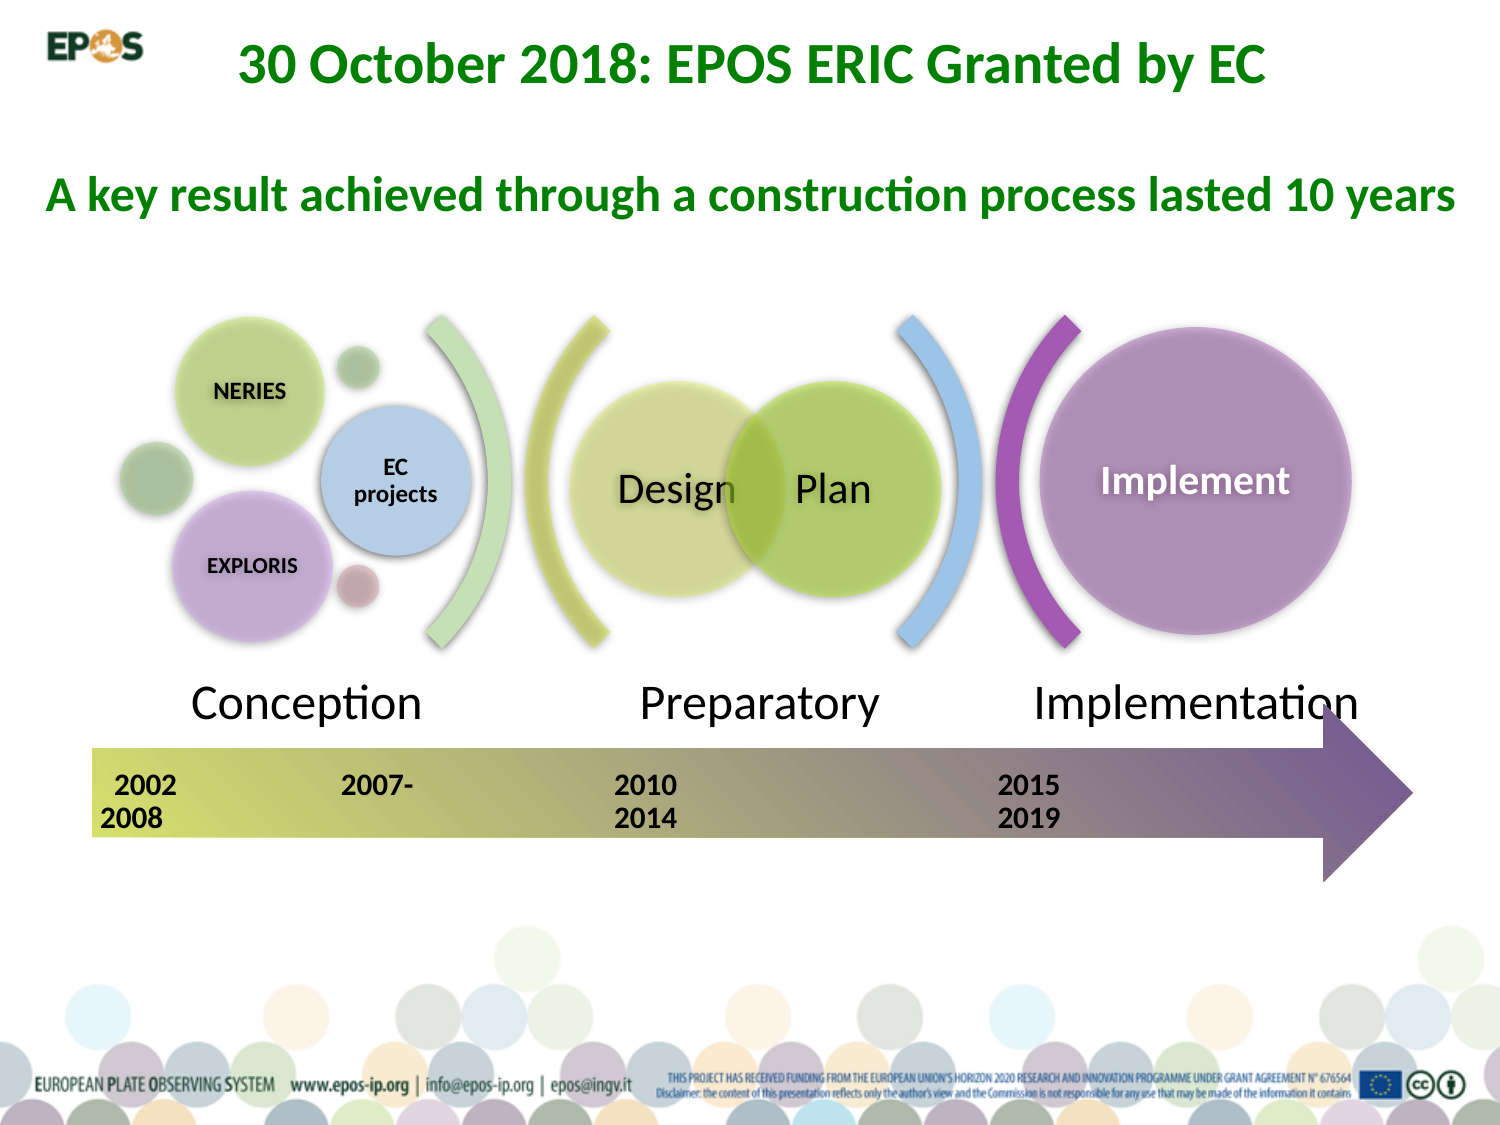

# 30 October 2018: EPOS ERIC Granted by EC
Preparatory
Implementation
Design
Plan
NERIES
EC projects
EXPLORIS
Implement
Conception
A key result achieved through a construction process lasted 10 years

2015	                   2019
2010	                   2014
  2002	             2007-2008